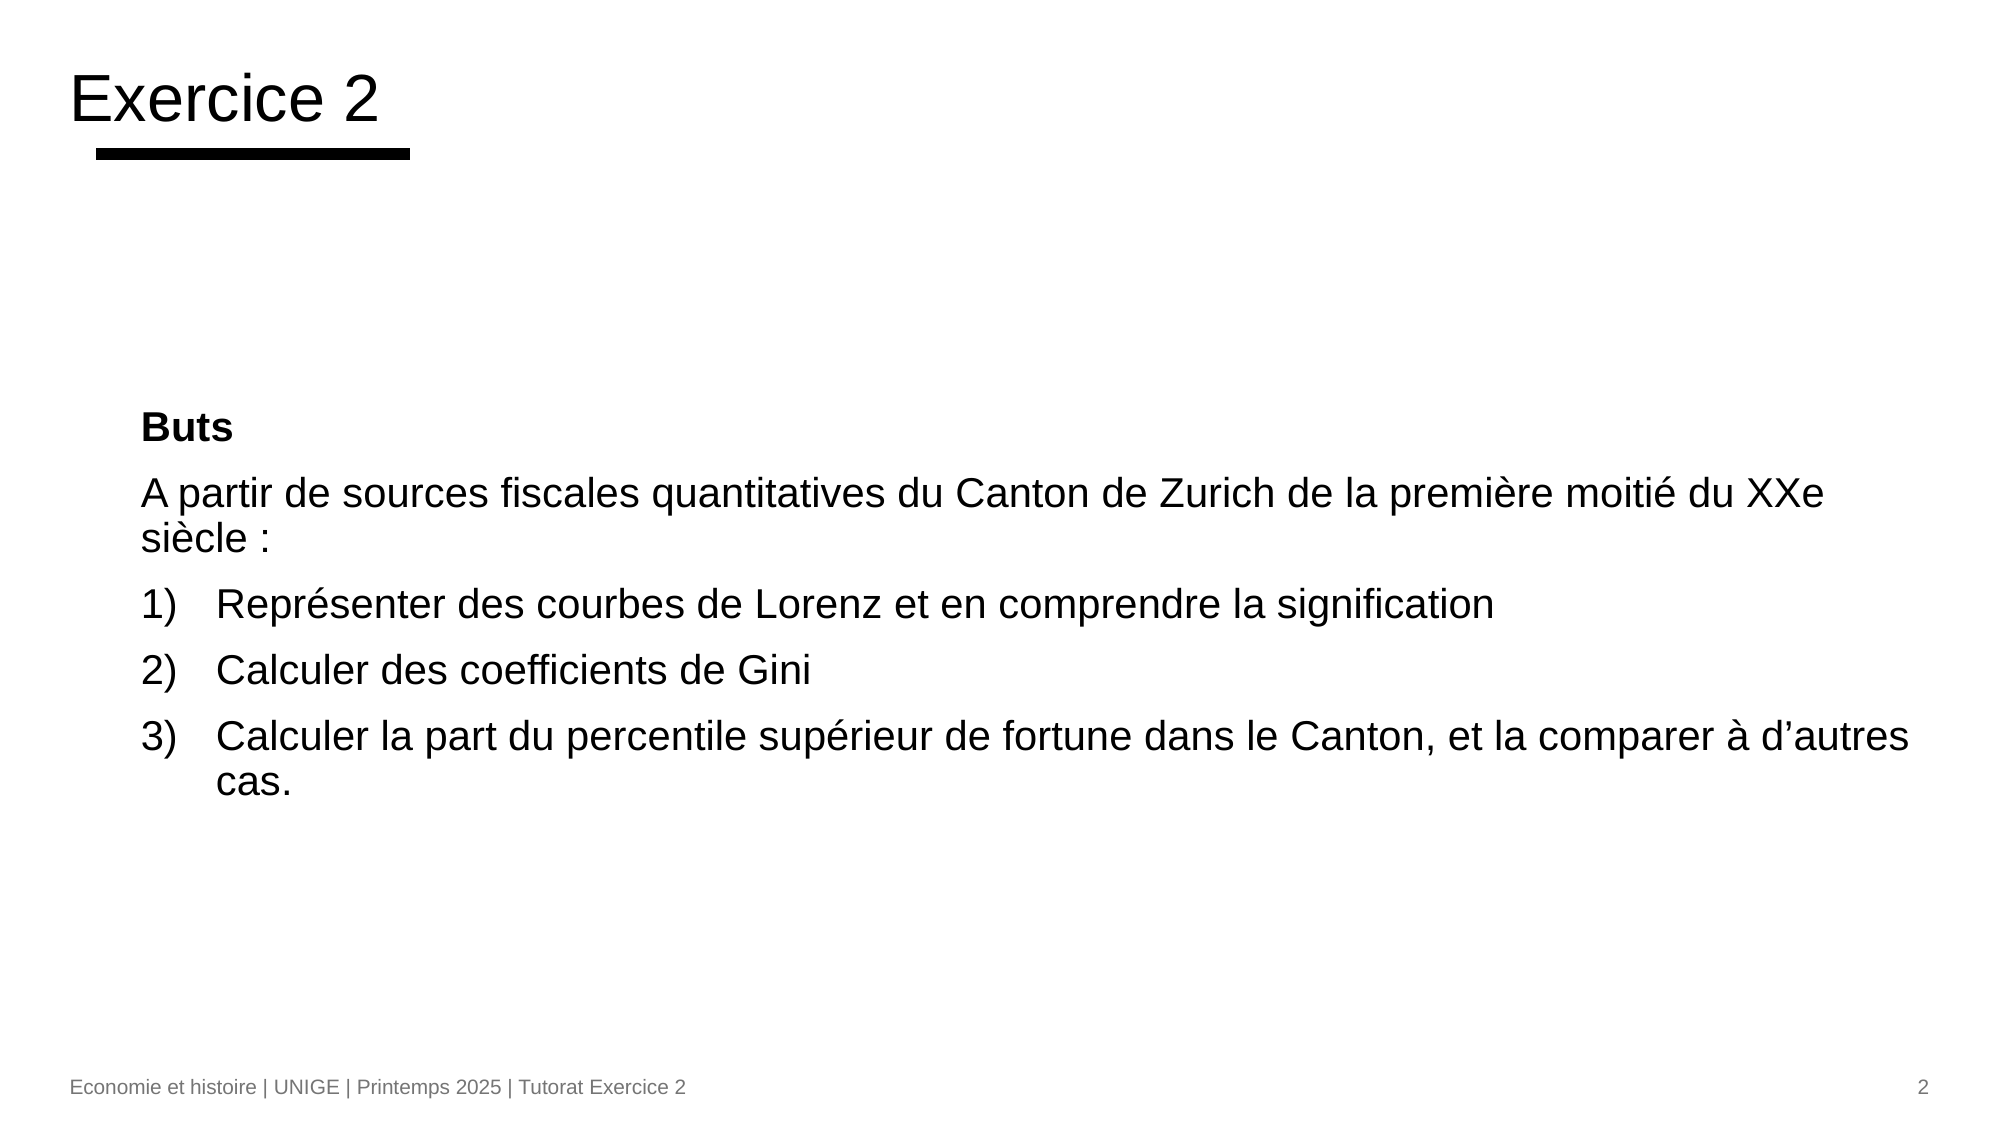

# Exercice 2
Buts
A partir de sources fiscales quantitatives du Canton de Zurich de la première moitié du XXe siècle :
Représenter des courbes de Lorenz et en comprendre la signification
Calculer des coefficients de Gini
Calculer la part du percentile supérieur de fortune dans le Canton, et la comparer à d’autres cas.
2
Economie et histoire | UNIGE | Printemps 2025 | Tutorat Exercice 2